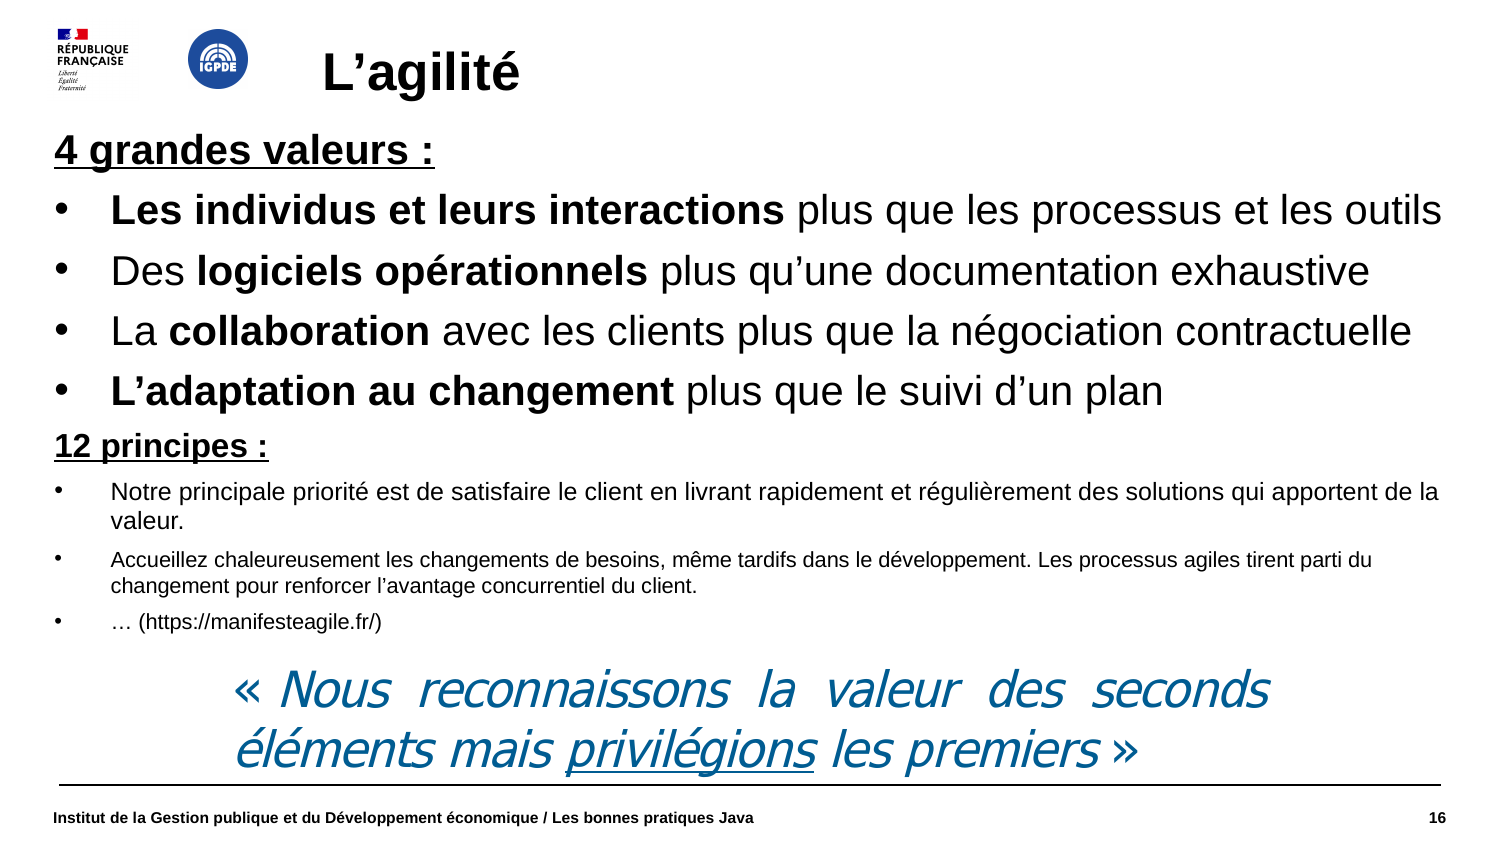

# L’agilité
4 grandes valeurs :
Les individus et leurs interactions plus que les processus et les outils
­Des logiciels opérationnels plus qu’une documentation exhaustive
­La collaboration avec les clients plus que la négociation contractuelle
­L’adaptation au changement plus que le suivi d’un plan
12 principes :
Notre principale priorité est de satisfaire le client en livrant rapidement et régulièrement des solutions qui apportent de la valeur.
Accueillez chaleureusement les changements de besoins, même tardifs dans le développement. Les processus agiles tirent parti du changement pour renforcer l’avantage concurrentiel du client.
… (https://manifesteagile.fr/)

« Nous reconnaissons la valeur des seconds éléments mais privilégions les premiers »
Institut de la Gestion publique et du Développement économique / Les bonnes pratiques Java
16